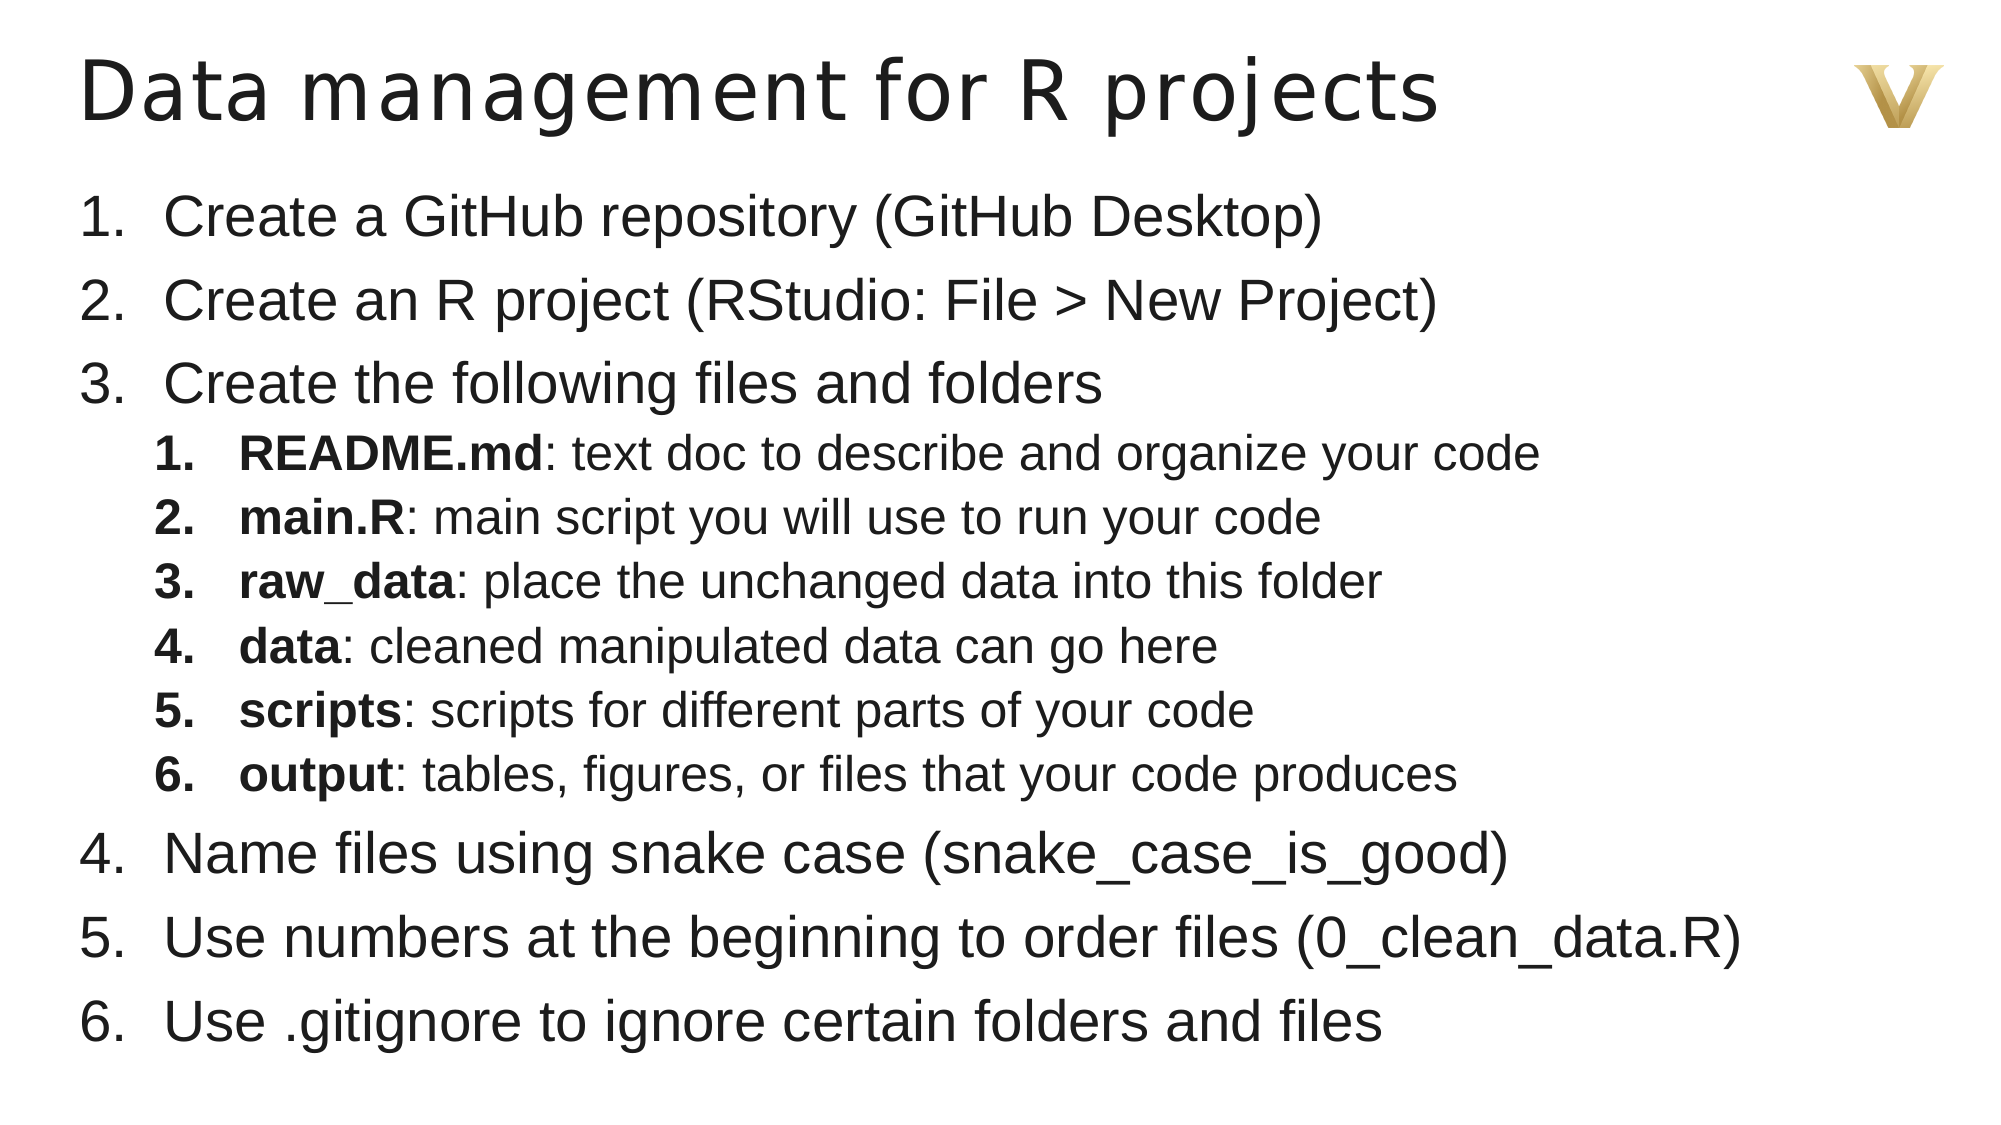

Data management for R projects
Create a GitHub repository (GitHub Desktop)
Create an R project (RStudio: File > New Project)
Create the following files and folders
README.md: text doc to describe and organize your code
main.R: main script you will use to run your code
raw_data: place the unchanged data into this folder
data: cleaned manipulated data can go here
scripts: scripts for different parts of your code
output: tables, figures, or files that your code produces
Name files using snake case (snake_case_is_good)
Use numbers at the beginning to order files (0_clean_data.R)
Use .gitignore to ignore certain folders and files